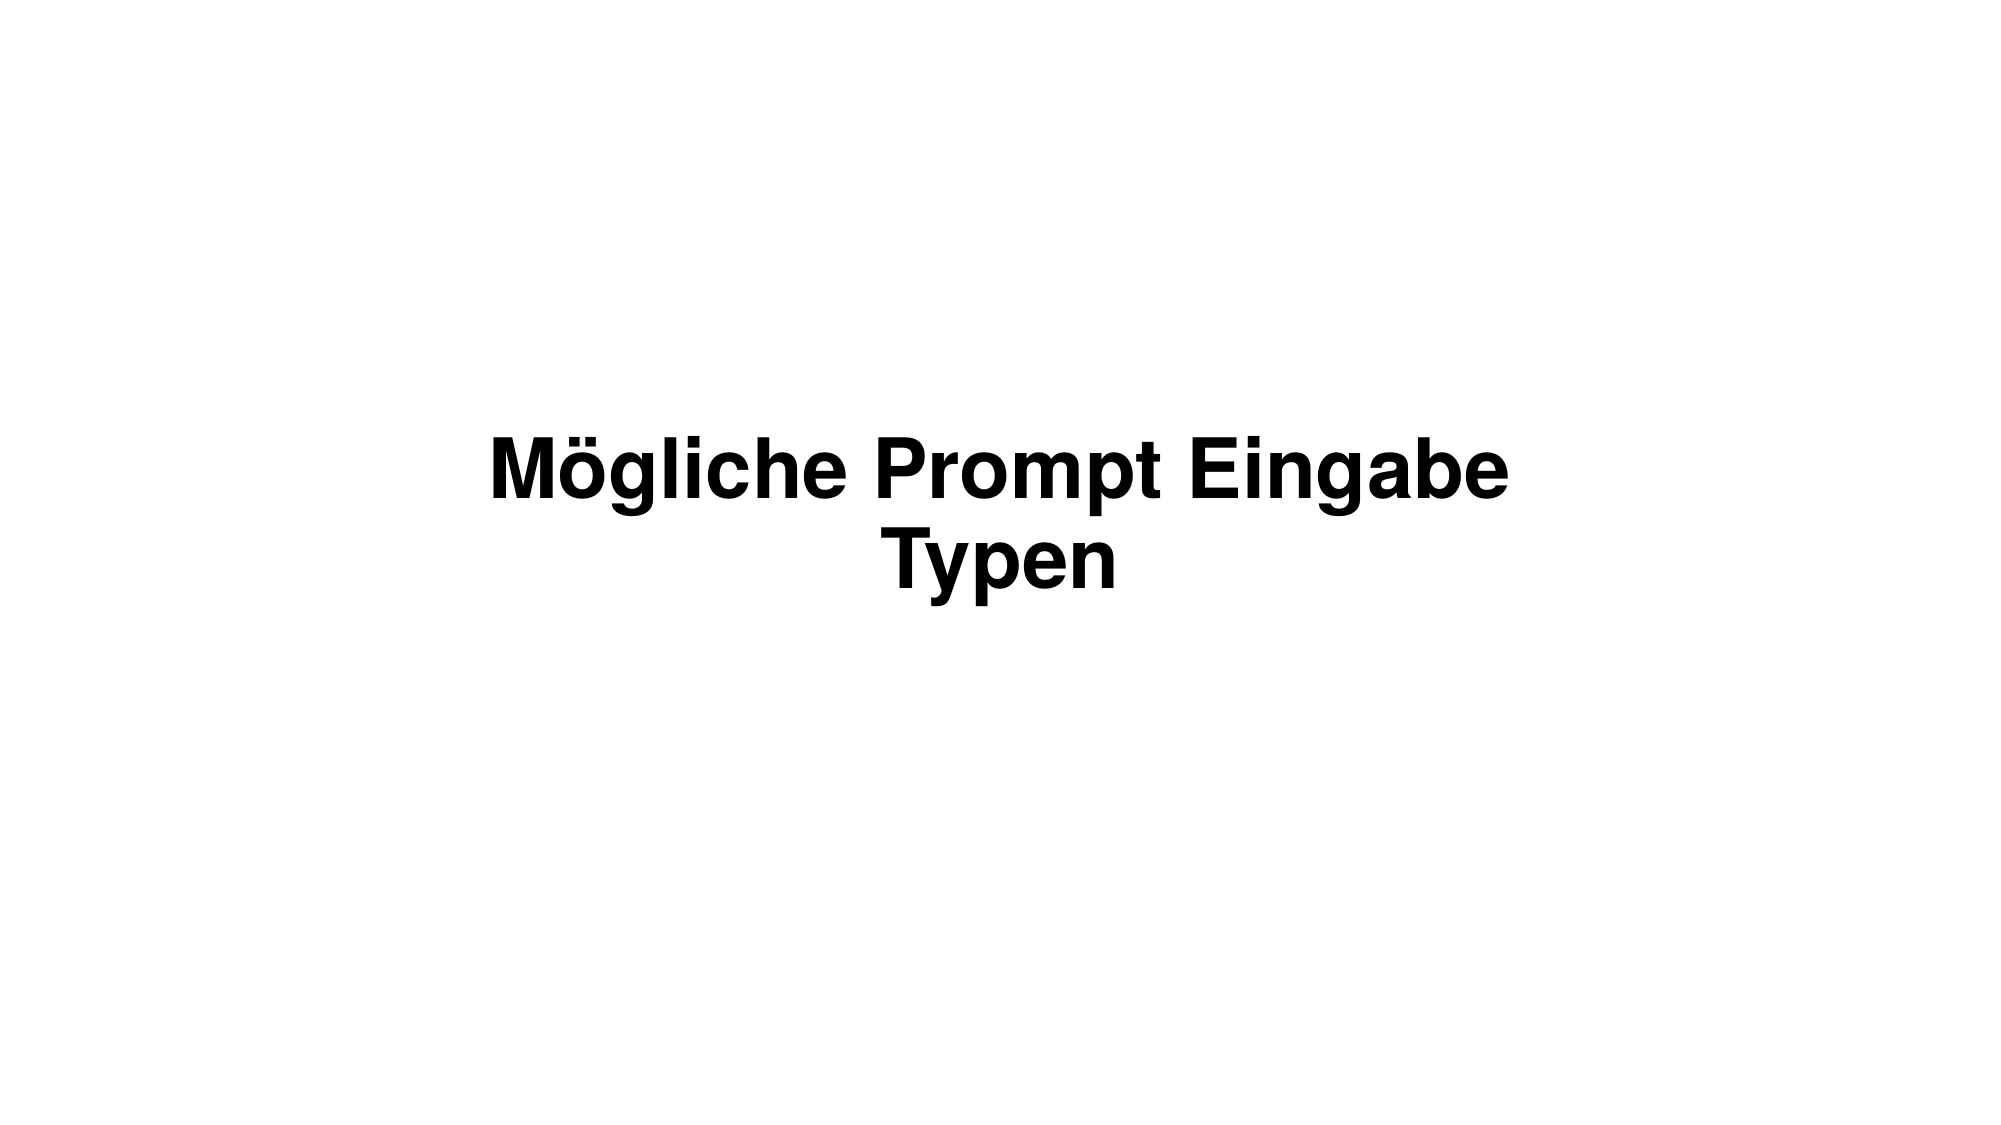

# Mögliche Prompt Eingabe Typen
Crew Test